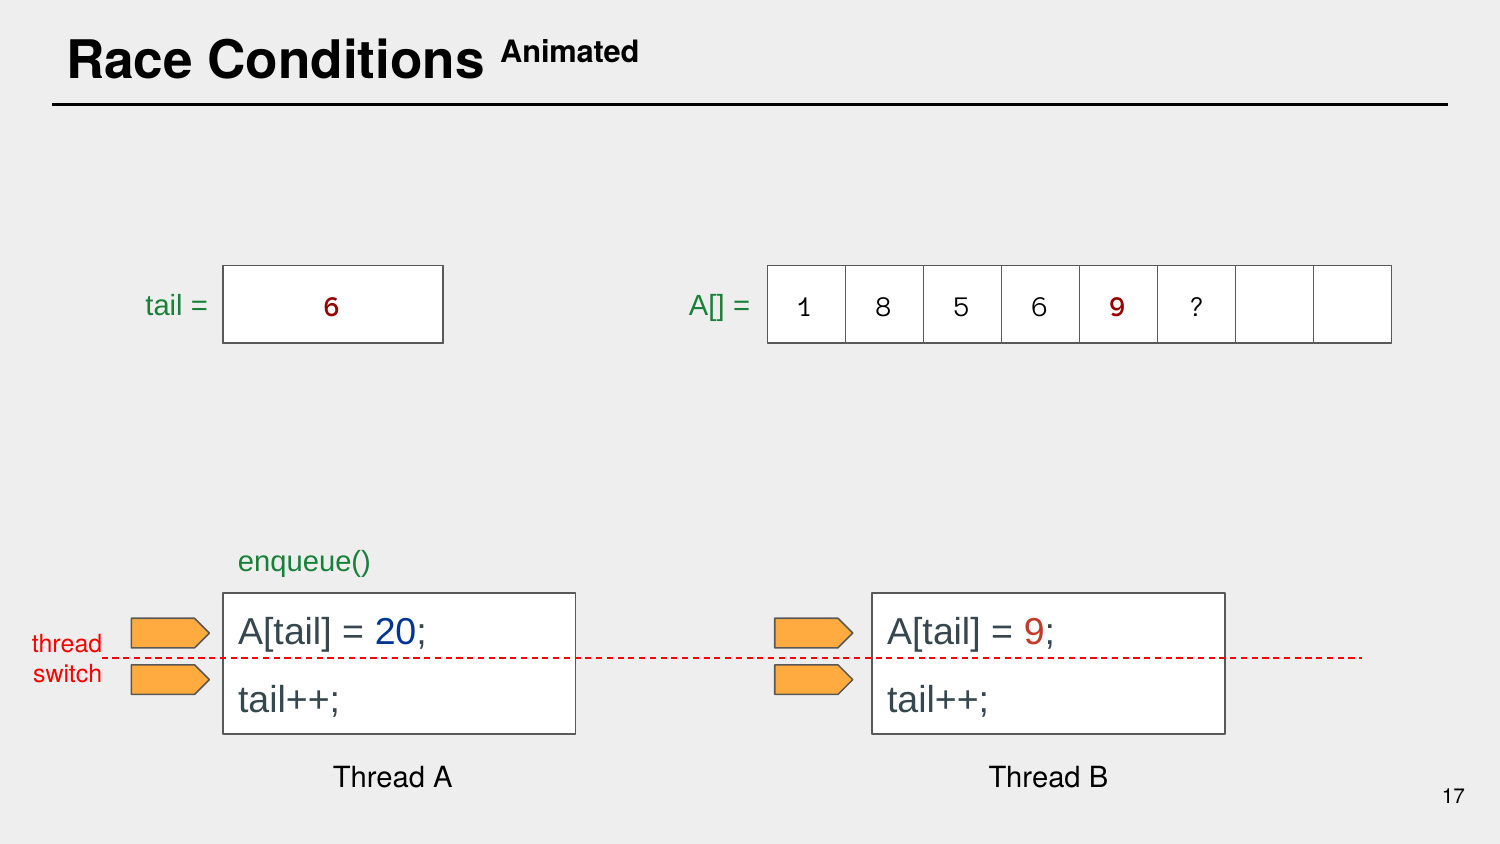

# Race Conditions Animated
4
5
6
1
8
5
6

20
9

?

tail =
A[] =
enqueue()
A[tail] = 20;
tail++;
A[tail] = 9;
tail++;
thread switch

Thread A
Thread B
17